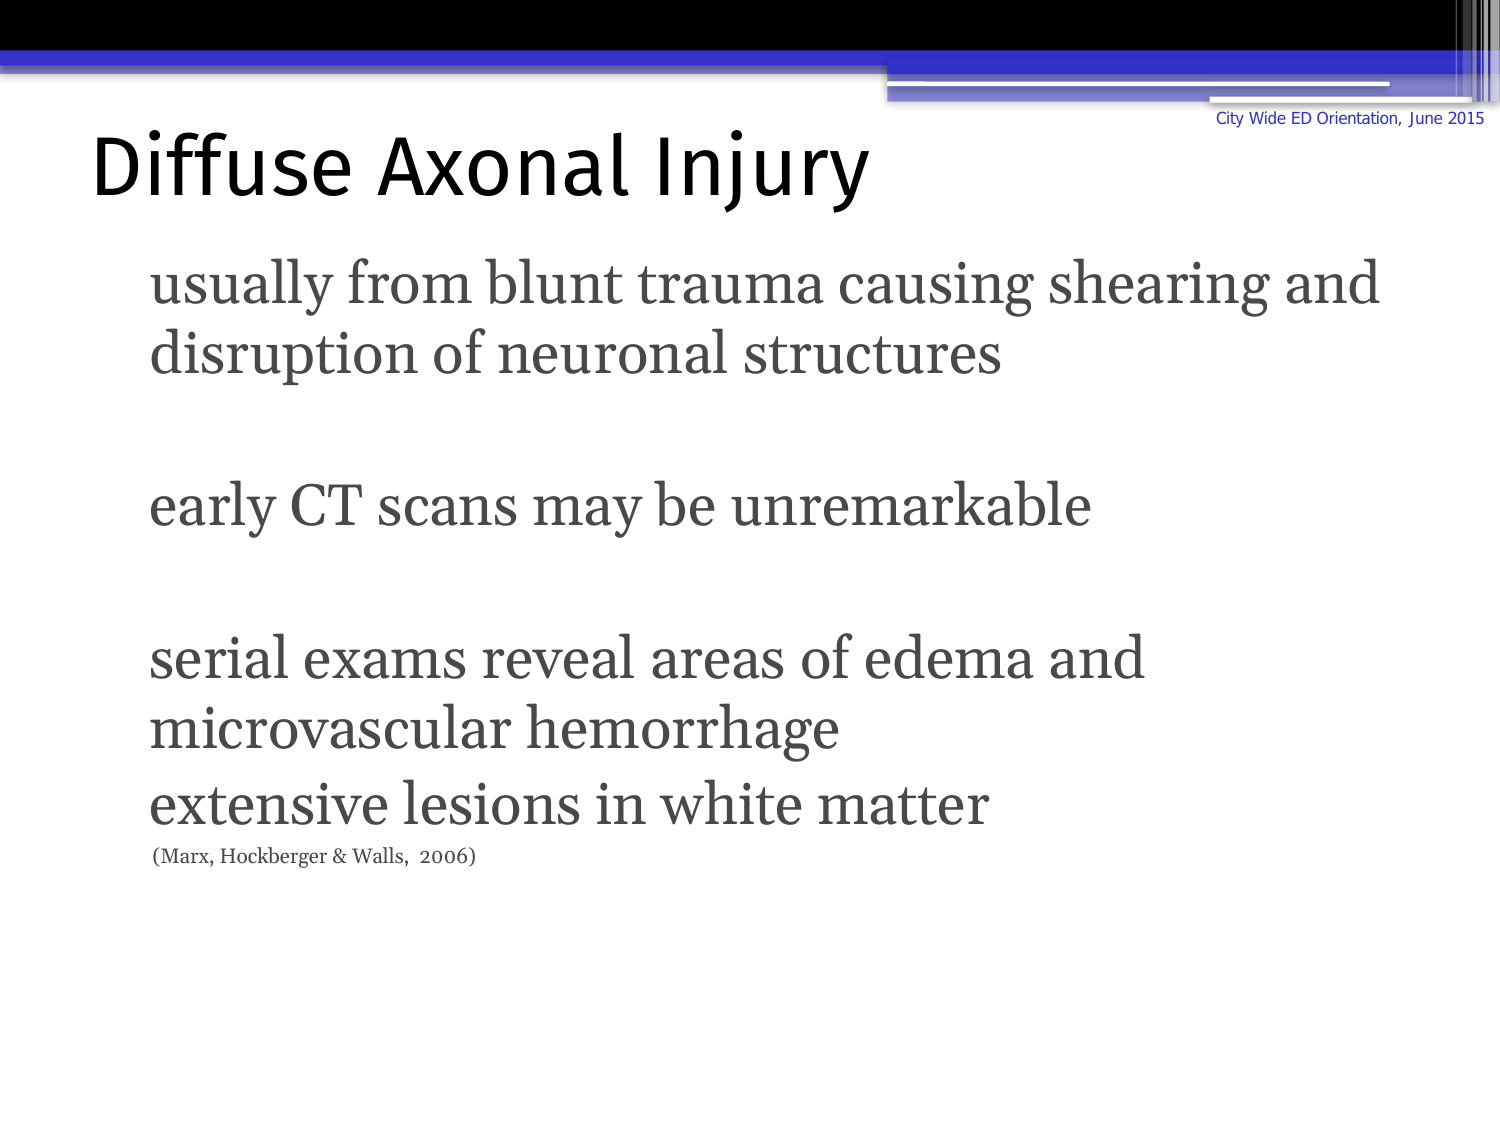

# Diffuse Axonal Injury
City Wide ED Orientation, June 2015
usually from blunt trauma causing shearing and disruption of neuronal structures

early CT scans may be unremarkable

serial exams reveal areas of edema and microvascular hemorrhage
extensive lesions in white matter
         (Marx, Hockberger & Walls,  2006)